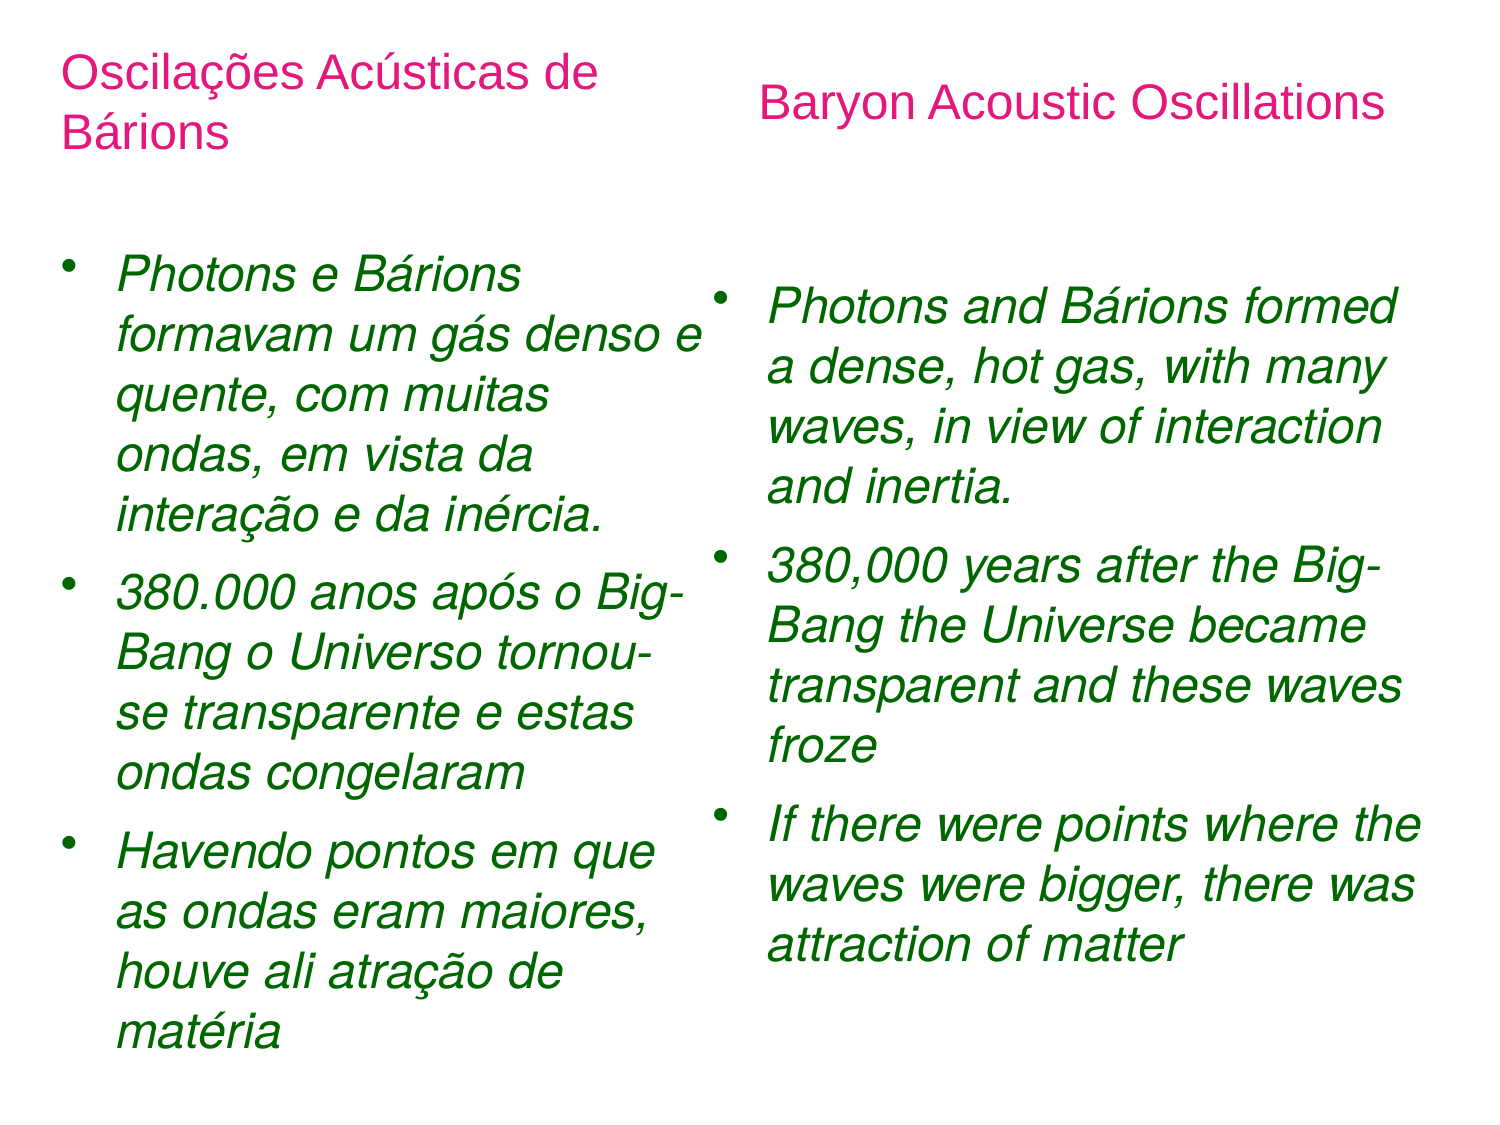

Oscilações Acústicas de Bárions
Baryon Acoustic Oscillations
Photons e Bárions formavam um gás denso e quente, com muitas ondas, em vista da interação e da inércia.
380.000 anos após o Big-Bang o Universo tornou-se transparente e estas ondas congelaram
Havendo pontos em que as ondas eram maiores, houve ali atração de matéria
Photons and Bárions formed a dense, hot gas, with many waves, in view of interaction and inertia.
380,000 years after the Big-Bang the Universe became transparent and these waves froze
If there were points where the waves were bigger, there was attraction of matter